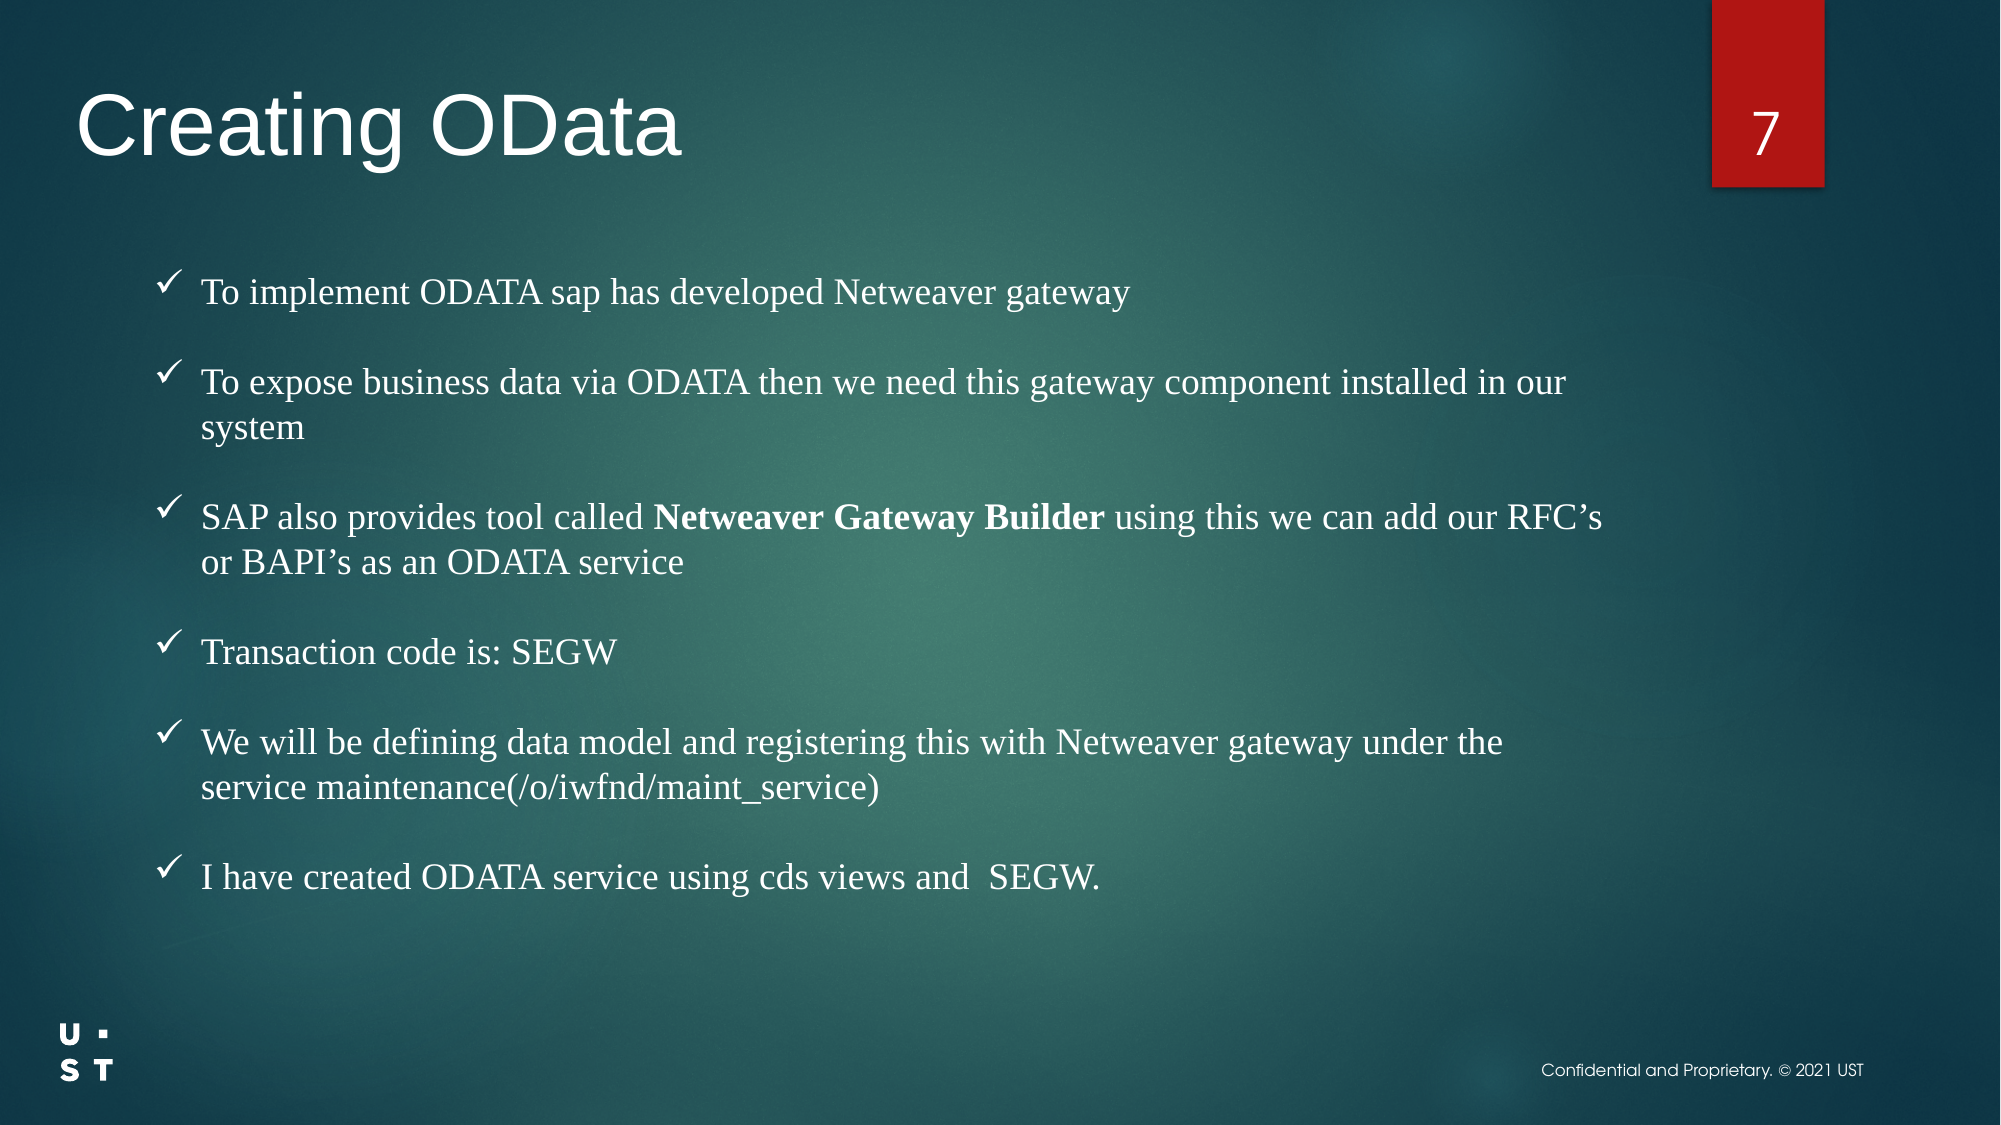

7
# Creating OData
To implement ODATA sap has developed Netweaver gateway

To expose business data via ODATA then we need this gateway component installed in our system

SAP also provides tool called Netweaver Gateway Builder using this we can add our RFC’s or BAPI’s as an ODATA service

Transaction code is: SEGW

We will be defining data model and registering this with Netweaver gateway under the service maintenance(/o/iwfnd/maint_service)

I have created ODATA service using cds views and  SEGW.